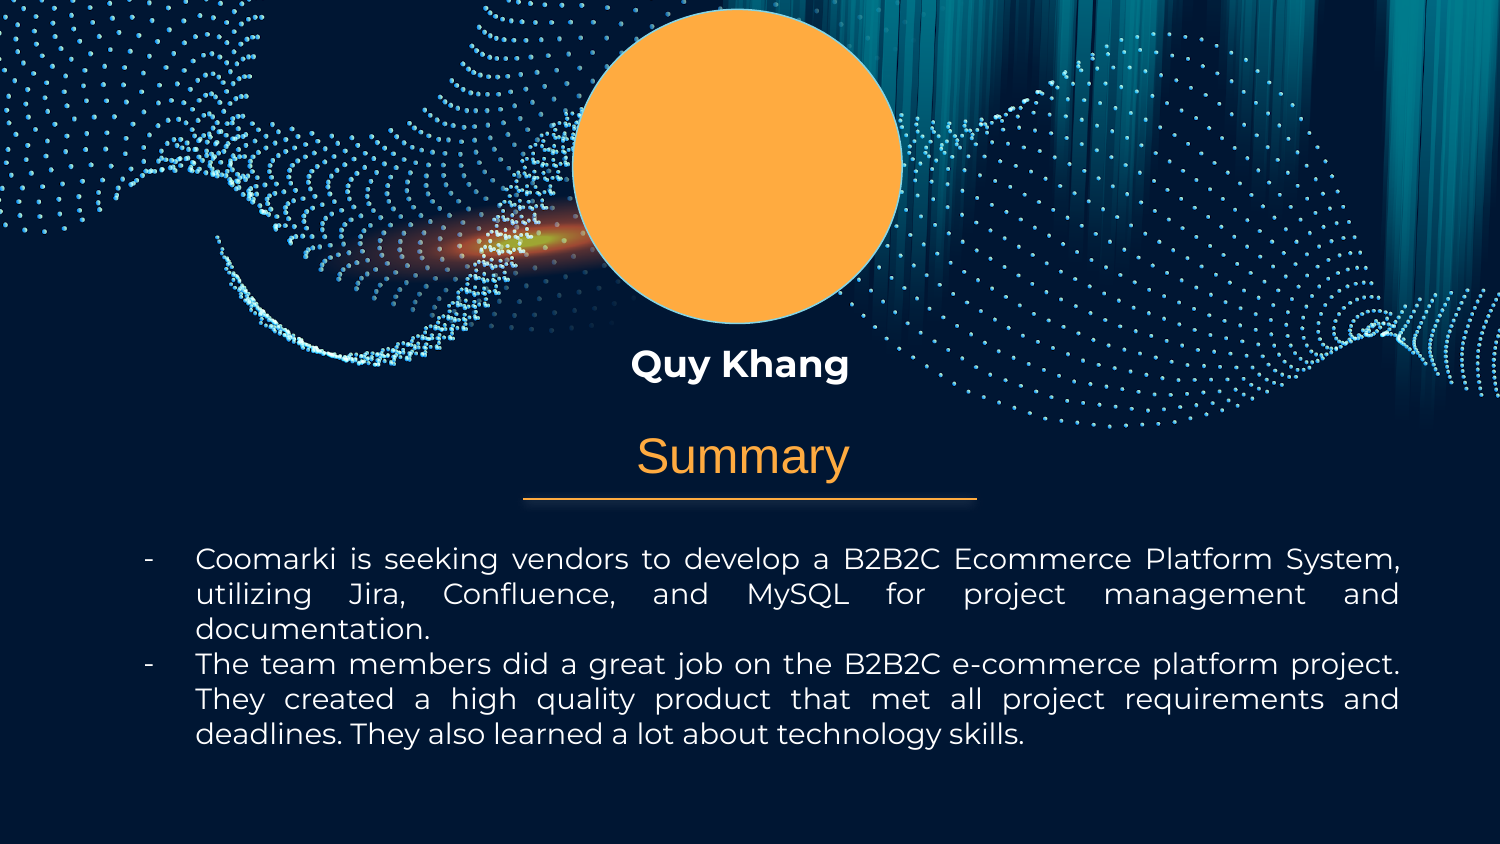

Quy Khang
# Summary
Coomarki is seeking vendors to develop a B2B2C Ecommerce Platform System, utilizing Jira, Confluence, and MySQL for project management and documentation.
The team members did a great job on the B2B2C e-commerce platform project. They created a high quality product that met all project requirements and deadlines. They also learned a lot about technology skills.